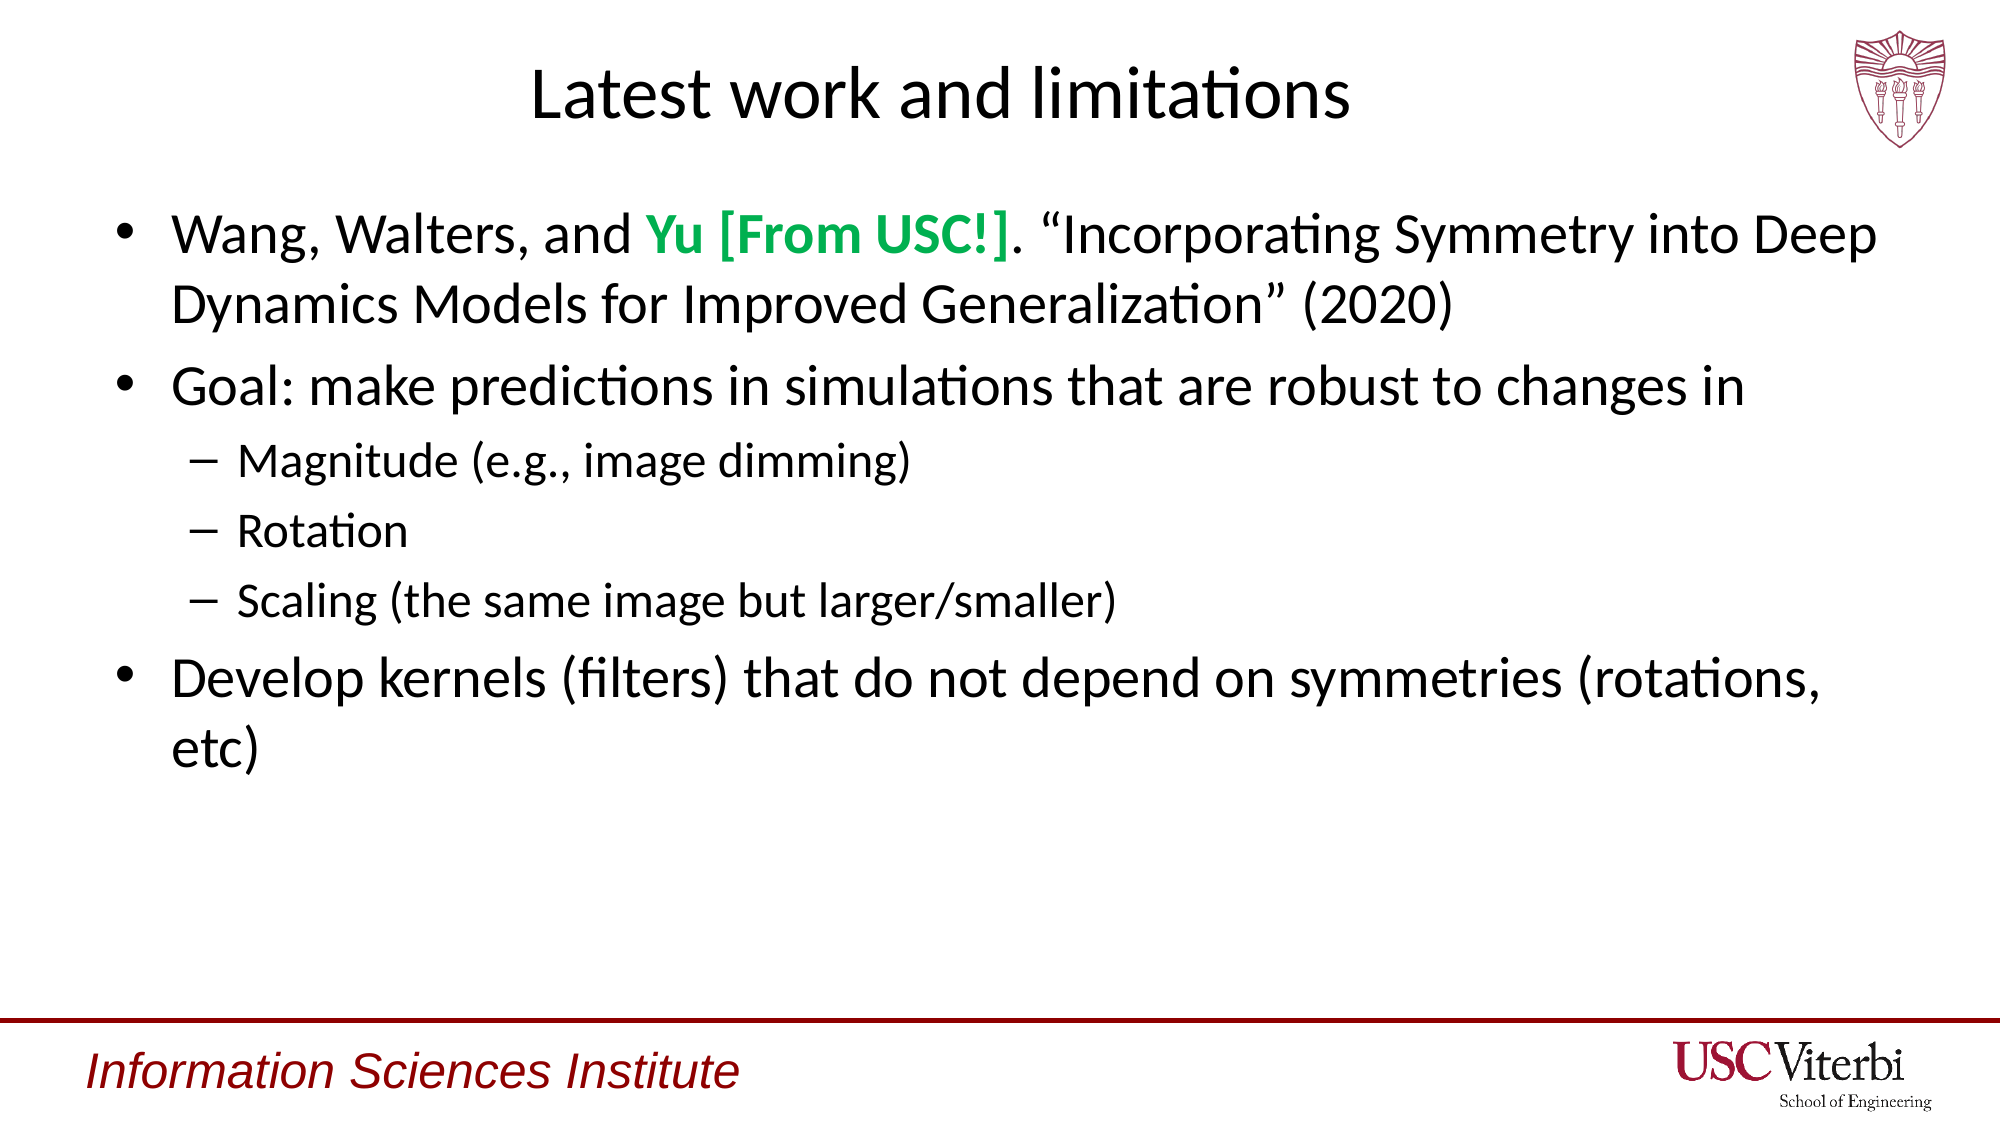

# Latest work and limitations
Wang, Walters, and Yu [From USC!]. “Incorporating Symmetry into Deep Dynamics Models for Improved Generalization” (2020)
Goal: make predictions in simulations that are robust to changes in
Magnitude (e.g., image dimming)
Rotation
Scaling (the same image but larger/smaller)
Develop kernels (filters) that do not depend on symmetries (rotations, etc)